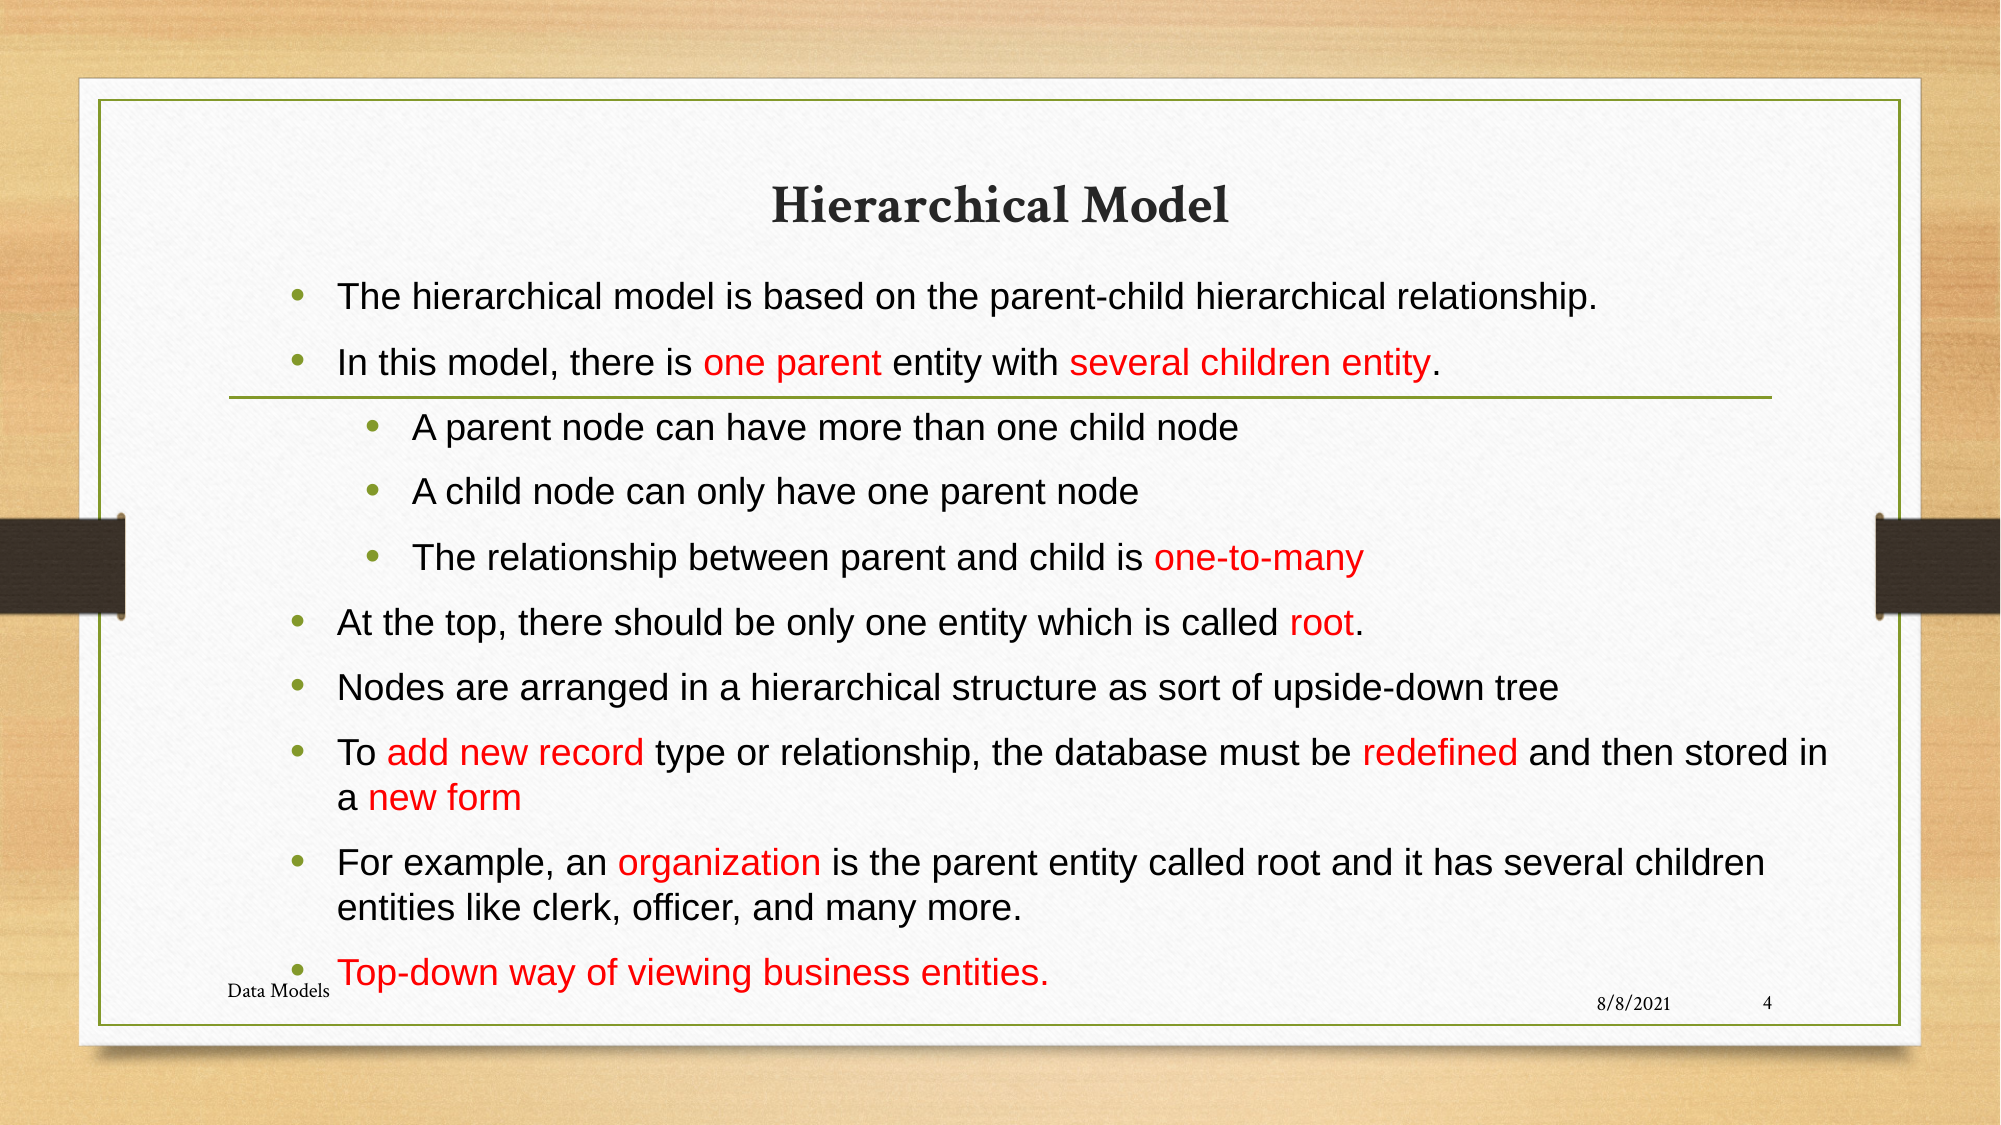

# Hierarchical Model

The hierarchical model is based on the parent-child hierarchical relationship.
In this model, there is one parent entity with several children entity.
A parent node can have more than one child node
A child node can only have one parent node
The relationship between parent and child is one-to-many
At the top, there should be only one entity which is called root.
Nodes are arranged in a hierarchical structure as sort of upside-down tree
To add new record type or relationship, the database must be redefined and then stored in a new form
For example, an organization is the parent entity called root and it has several children entities like clerk, officer, and many more.
Top-down way of viewing business entities.

Data Models

8/8/2021
4